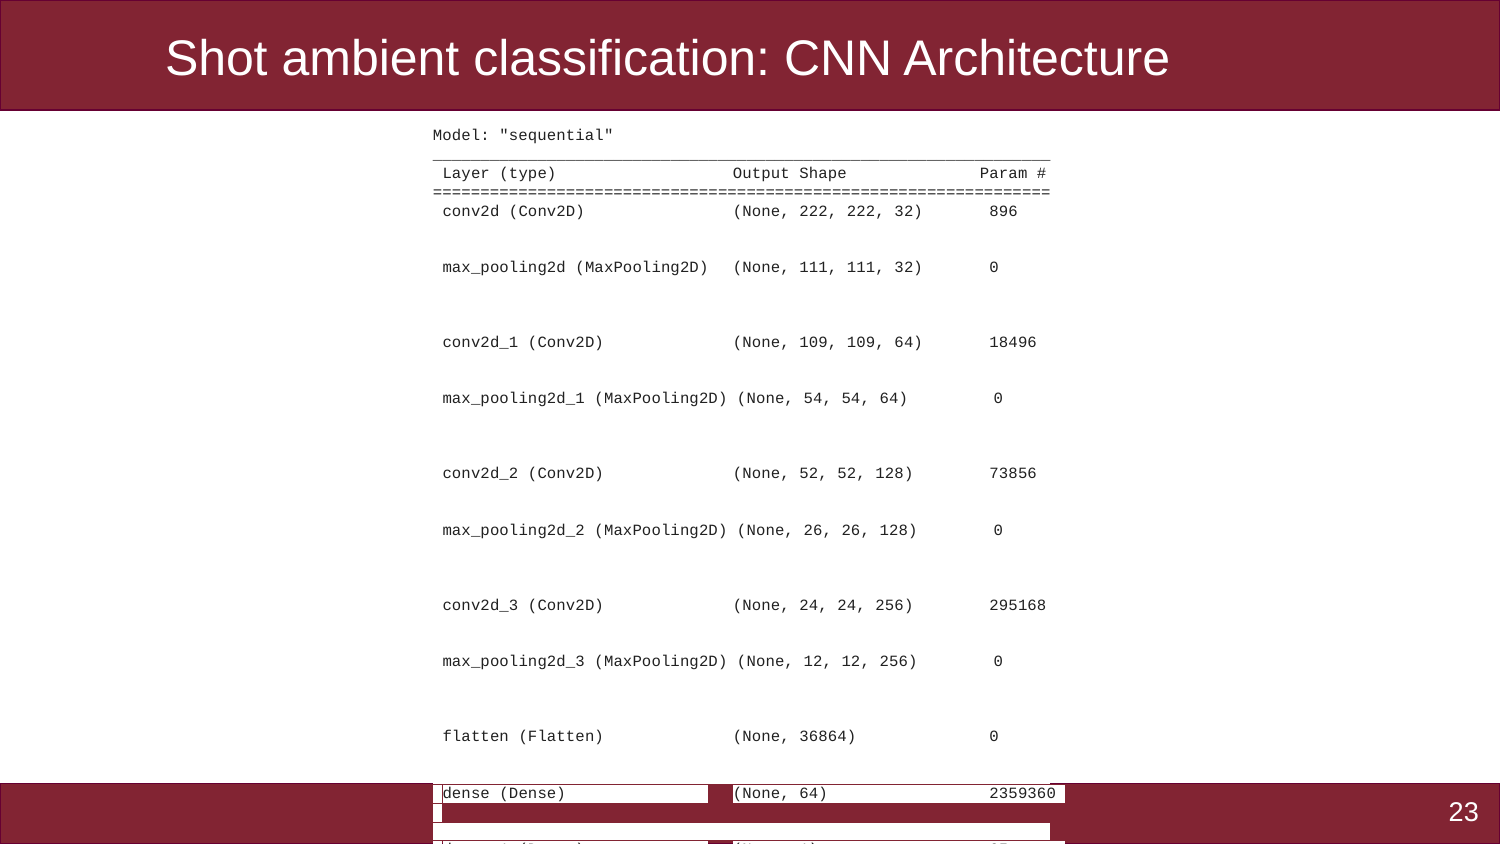

Shot ambient classification: CNN Architecture
Model: "sequential"
_________________________________________________________________
 Layer (type)                	Output Shape              Param #
=================================================================
 conv2d (Conv2D)             	(None, 222, 222, 32)       896

 max_pooling2d (MaxPooling2D)  	(None, 111, 111, 32)       0

 conv2d_1 (Conv2D)           	(None, 109, 109, 64)       18496

 max_pooling2d_1 (MaxPooling2D) (None, 54, 54, 64)         0

 conv2d_2 (Conv2D)           	(None, 52, 52, 128)        73856

 max_pooling2d_2 (MaxPooling2D) (None, 26, 26, 128)        0

 conv2d_3 (Conv2D)           	(None, 24, 24, 256)        295168

 max_pooling2d_3 (MaxPooling2D) (None, 12, 12, 256)        0

 flatten (Flatten)           	(None, 36864)              0

 dense (Dense)               	(None, 64)                 2359360

 dense_1 (Dense)             	(None, 1)                  65

=================================================================
Total params: 2,747,841
Trainable params: 2,747,841
Non-trainable params: 0
23